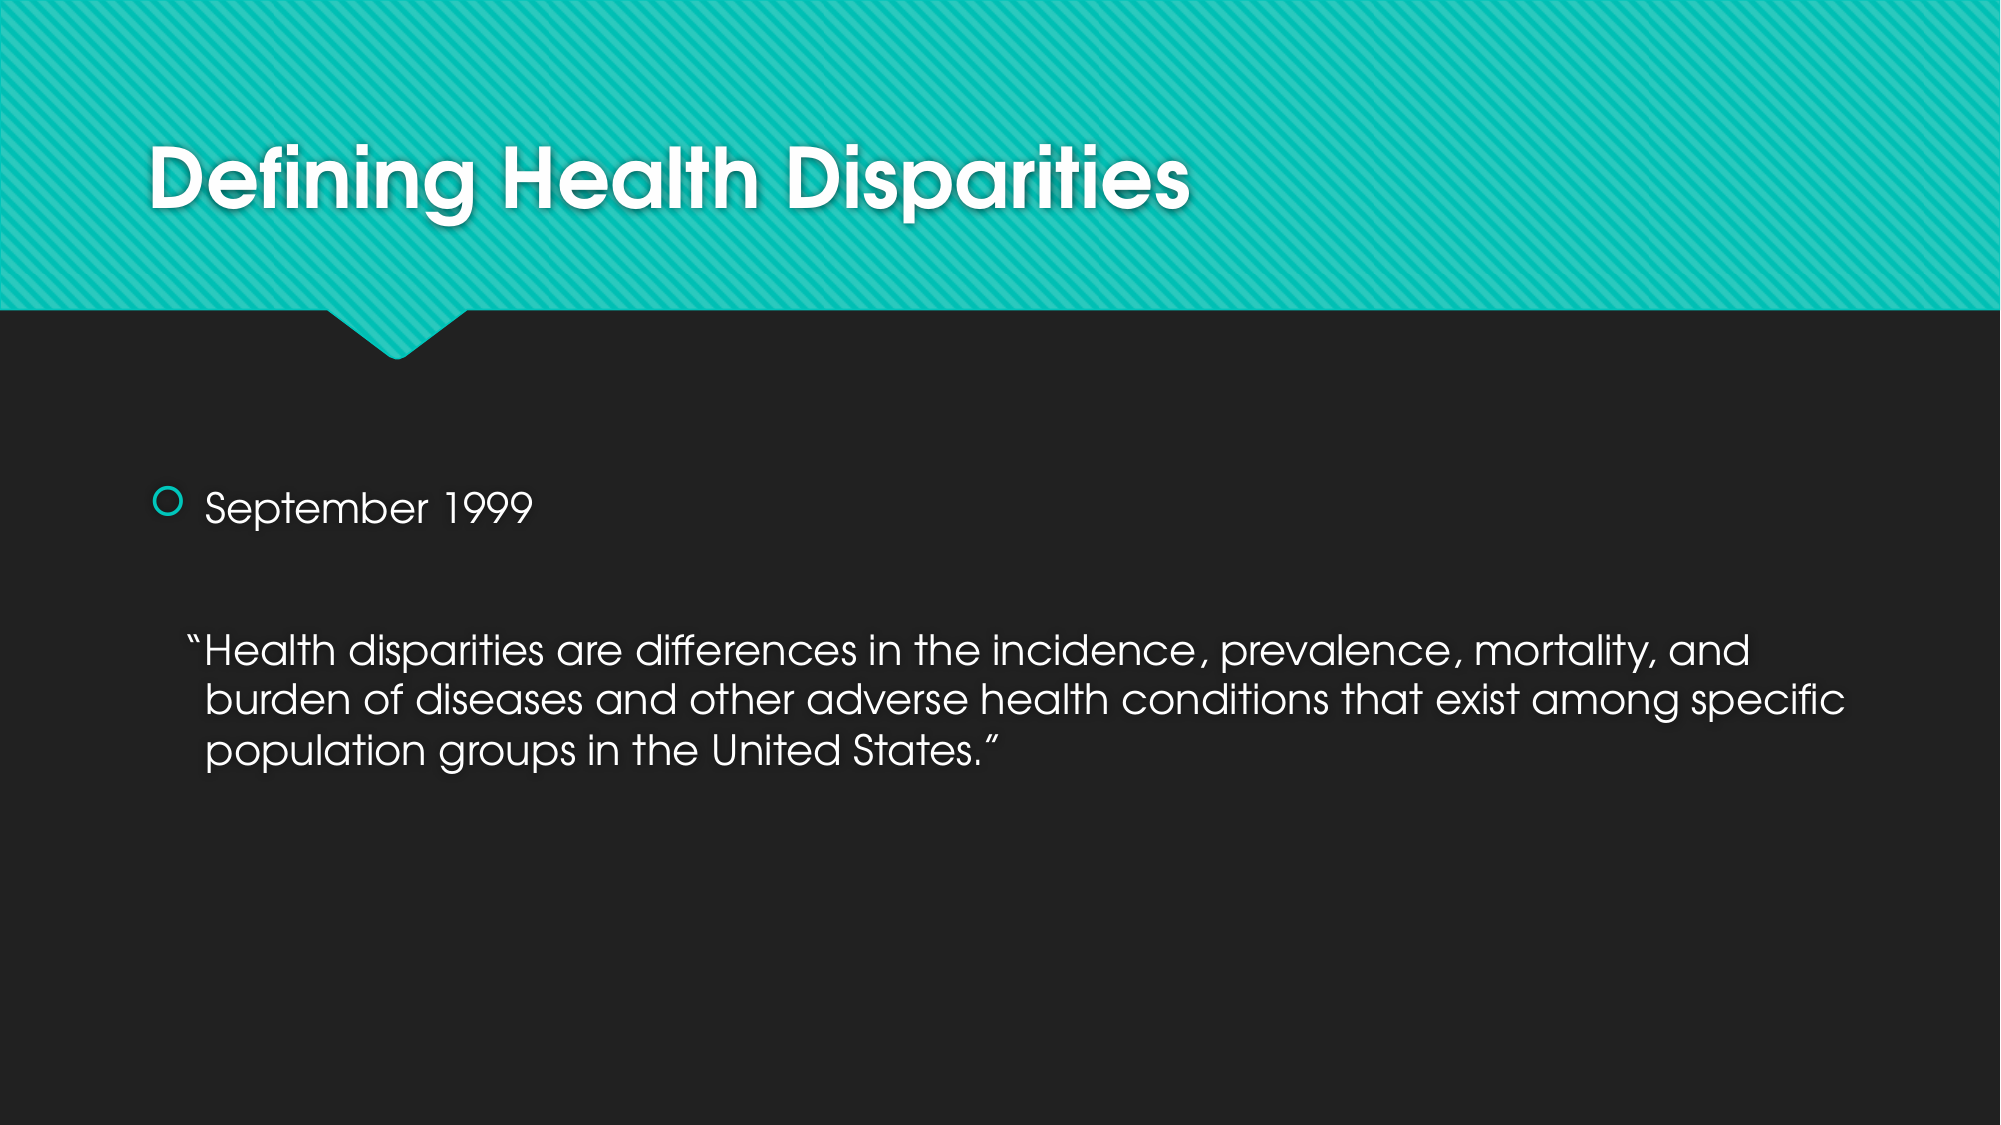

# Defining Health Disparities
September 1999

   “Health disparities are differences in the incidence, prevalence, mortality, and burden of diseases and other adverse health conditions that exist among specific population groups in the United States.”